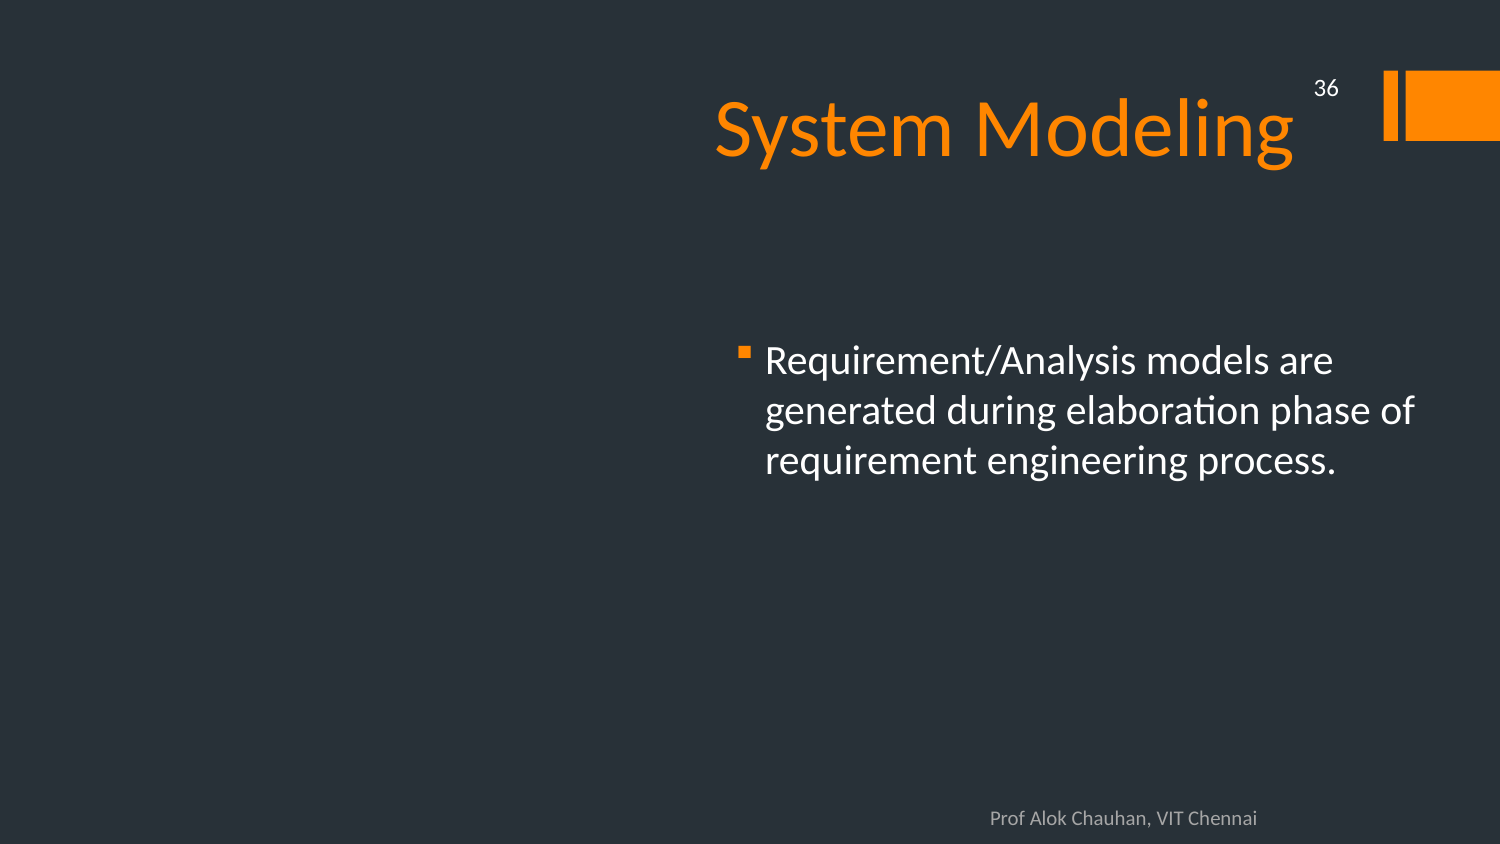

System Modeling

36

Requirement/Analysis models are generated during elaboration phase of requirement engineering process.
Prof Alok Chauhan, VIT Chennai